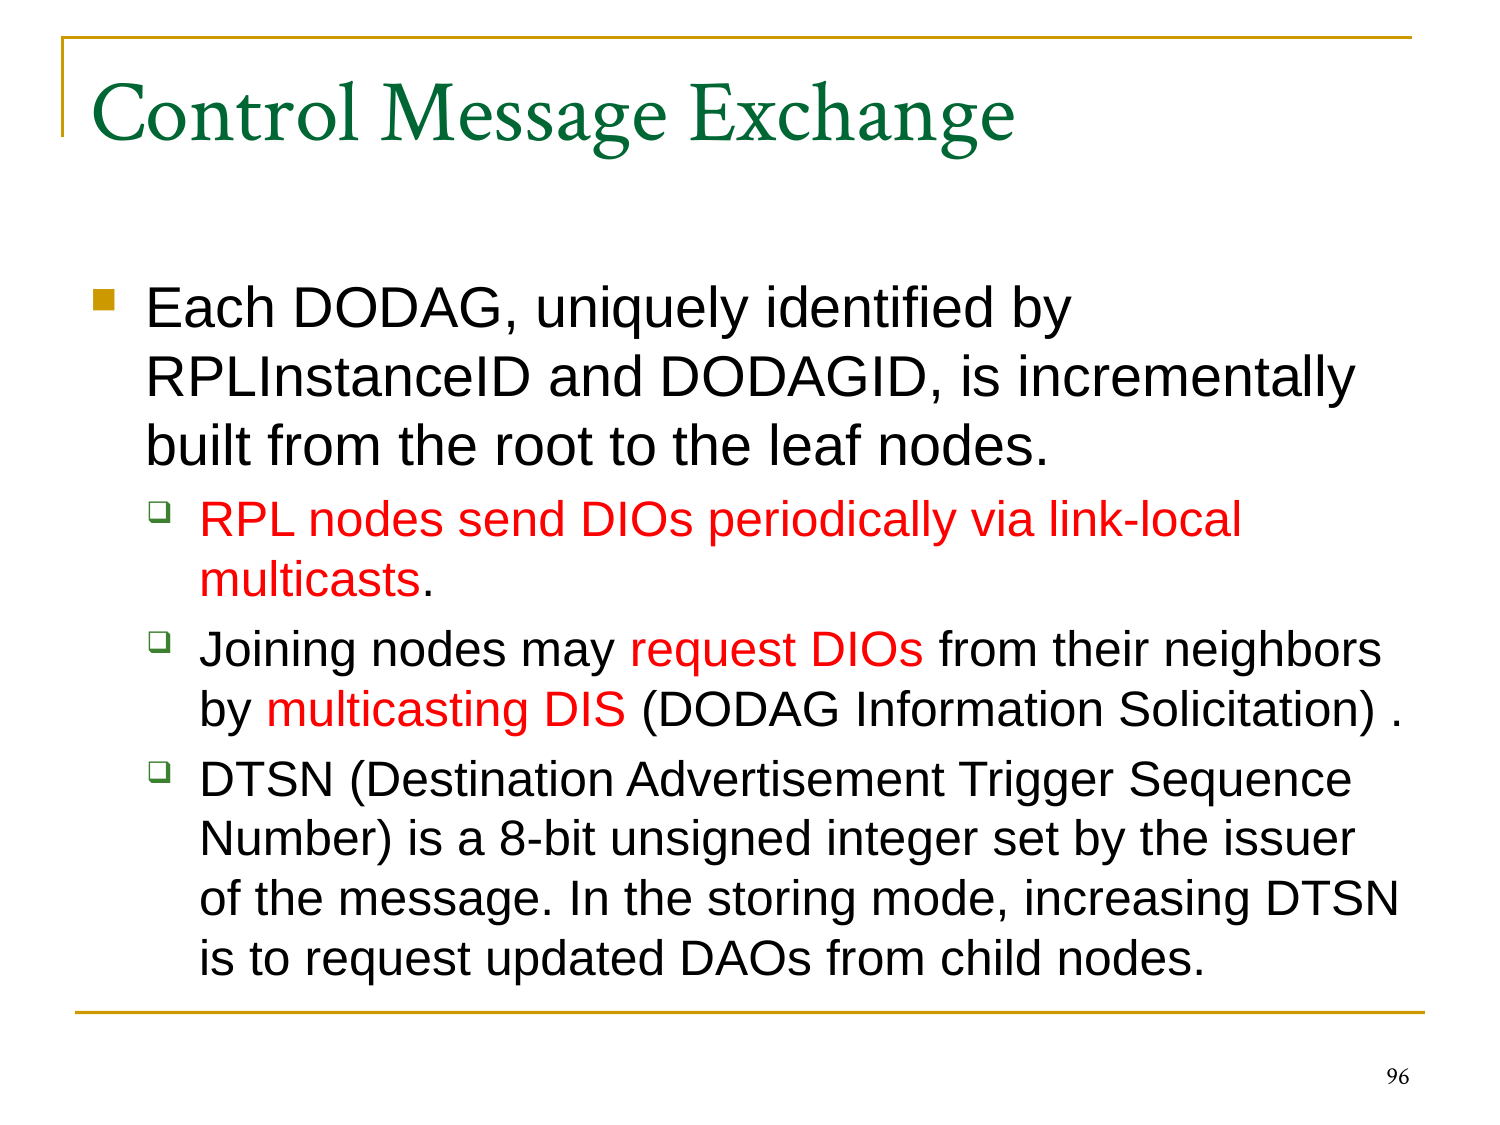

# Control Message Exchange
Each DODAG, uniquely identified by RPLInstanceID and DODAGID, is incrementally built from the root to the leaf nodes.
RPL nodes send DIOs periodically via link-local multicasts.
Joining nodes may request DIOs from their neighbors by multicasting DIS (DODAG Information Solicitation) .
DTSN (Destination Advertisement Trigger Sequence Number) is a 8-bit unsigned integer set by the issuer of the message. In the storing mode, increasing DTSN is to request updated DAOs from child nodes.

96